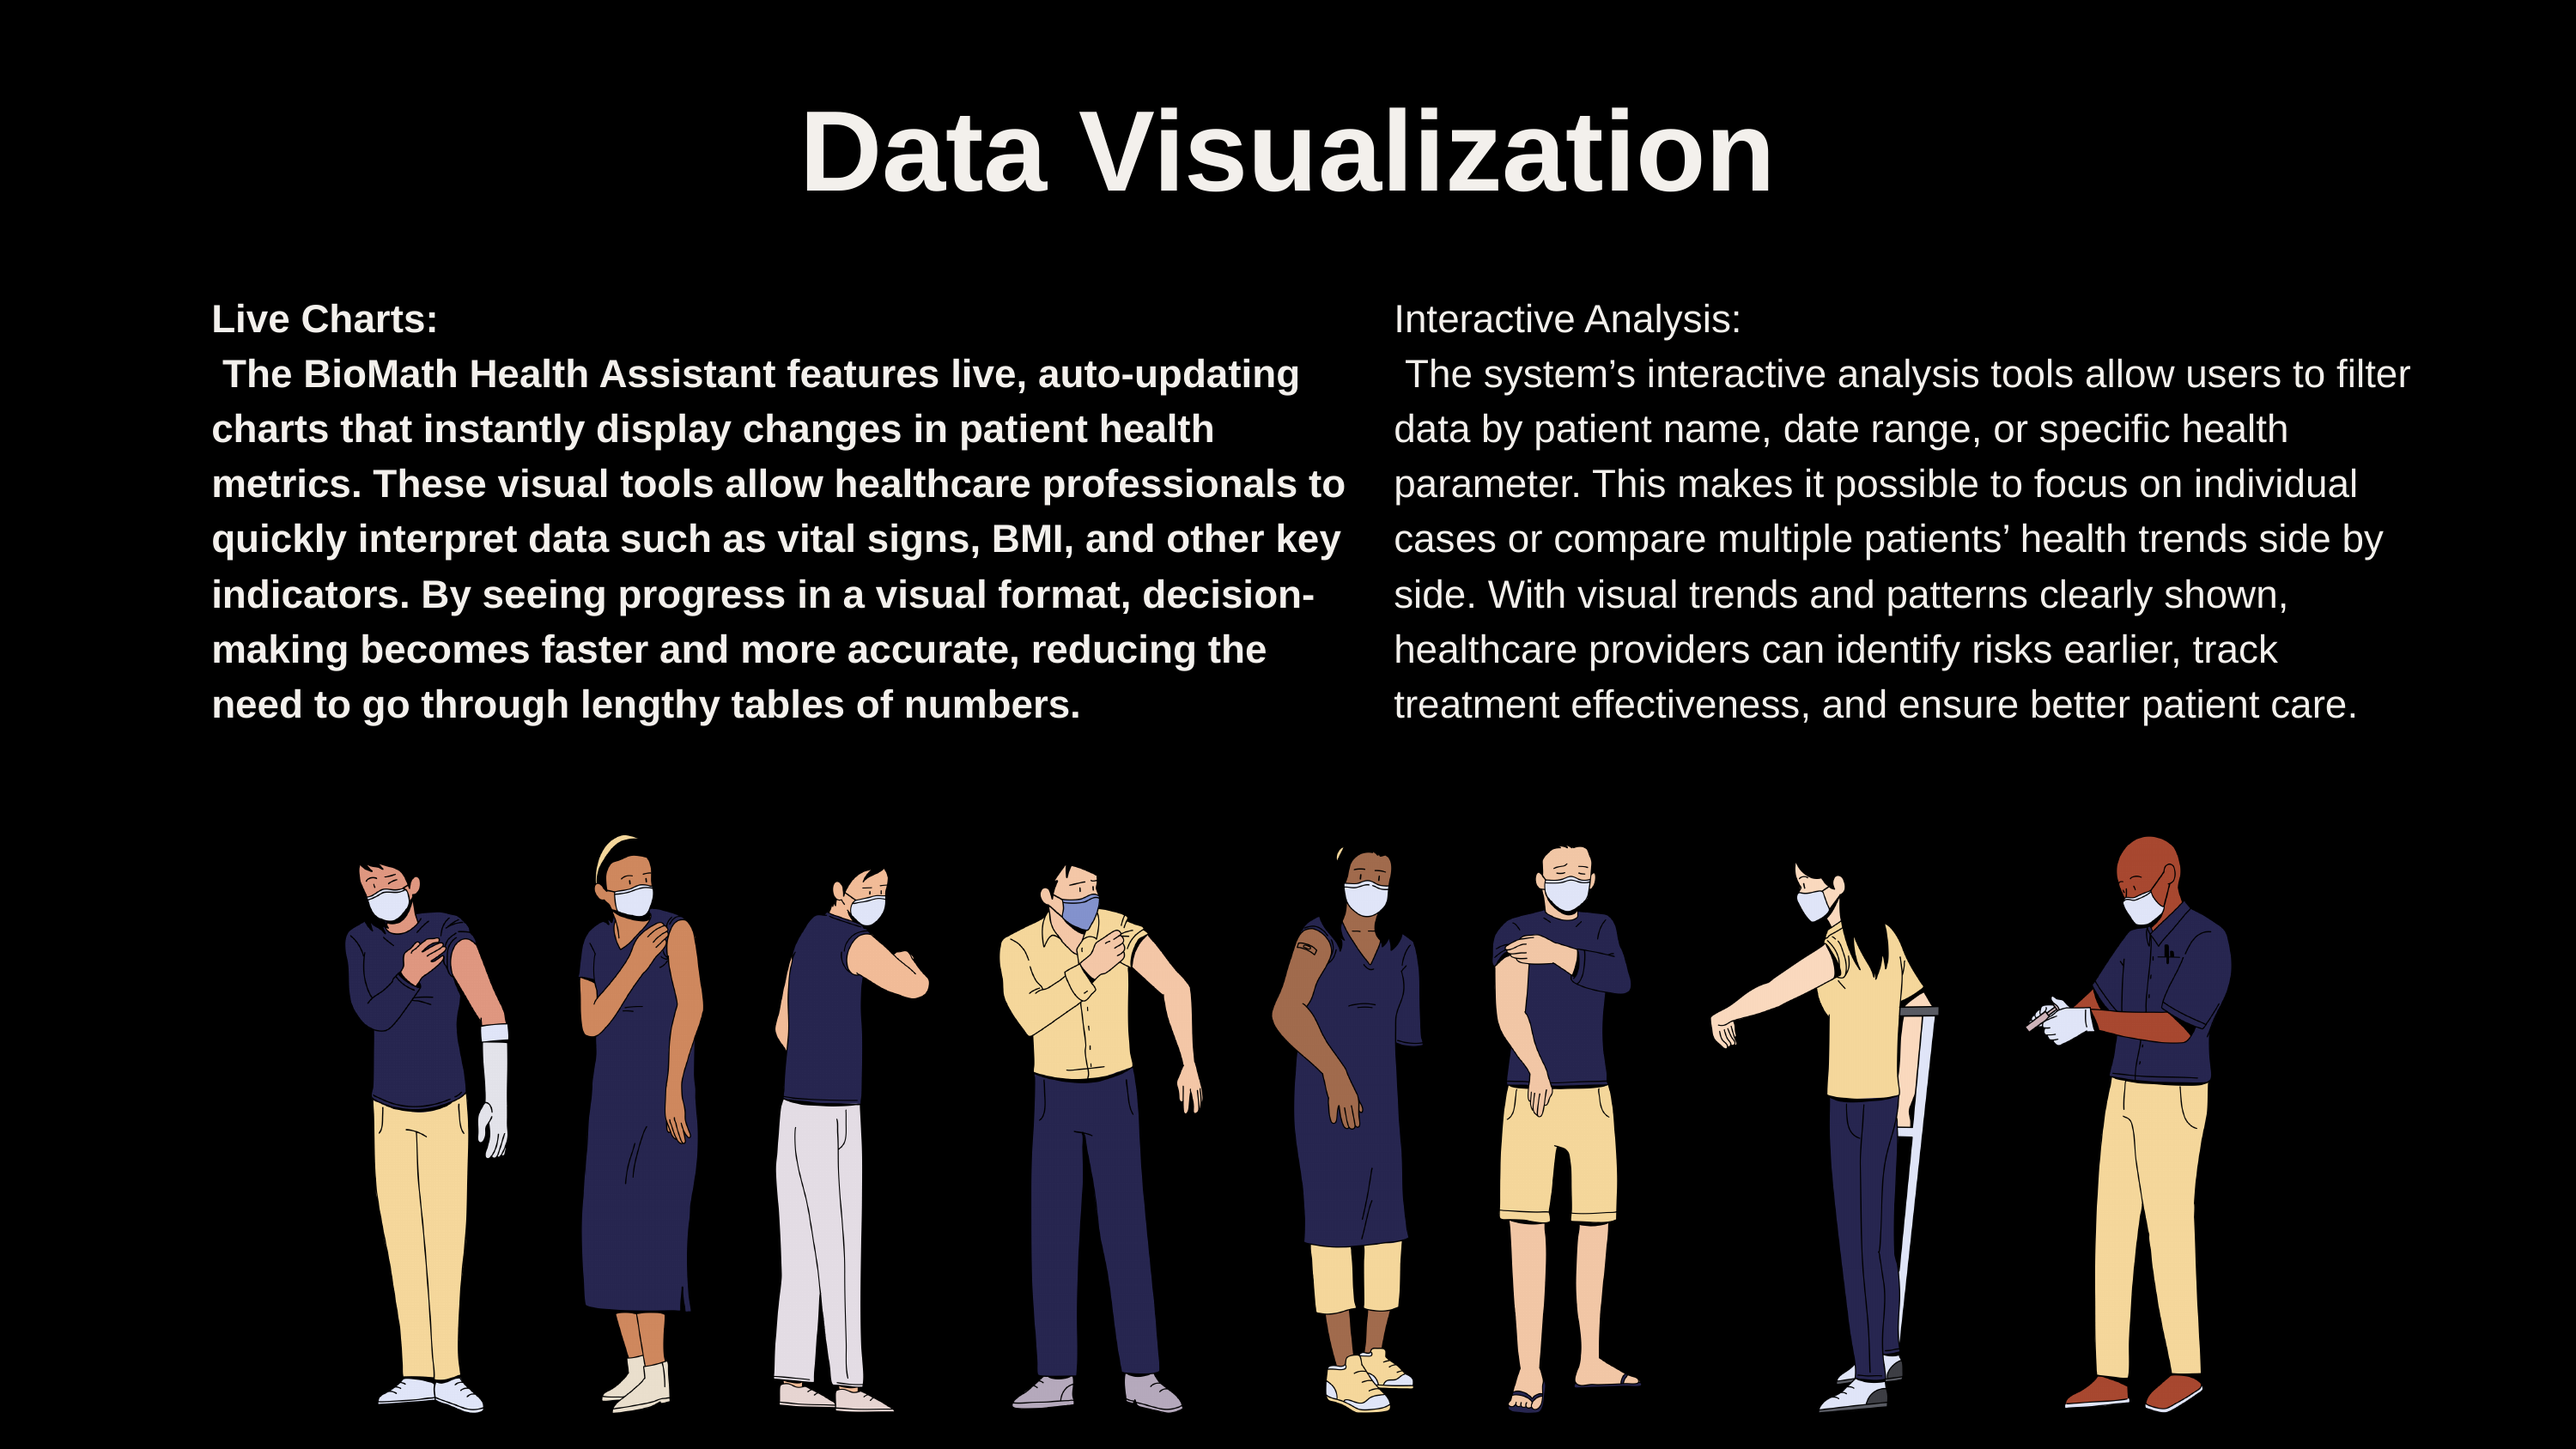

Data Visualization
Live Charts:
 The BioMath Health Assistant features live, auto-updating charts that instantly display changes in patient health metrics. These visual tools allow healthcare professionals to quickly interpret data such as vital signs, BMI, and other key indicators. By seeing progress in a visual format, decision-making becomes faster and more accurate, reducing the need to go through lengthy tables of numbers.
Interactive Analysis:
 The system’s interactive analysis tools allow users to filter data by patient name, date range, or specific health parameter. This makes it possible to focus on individual cases or compare multiple patients’ health trends side by side. With visual trends and patterns clearly shown, healthcare providers can identify risks earlier, track treatment effectiveness, and ensure better patient care.